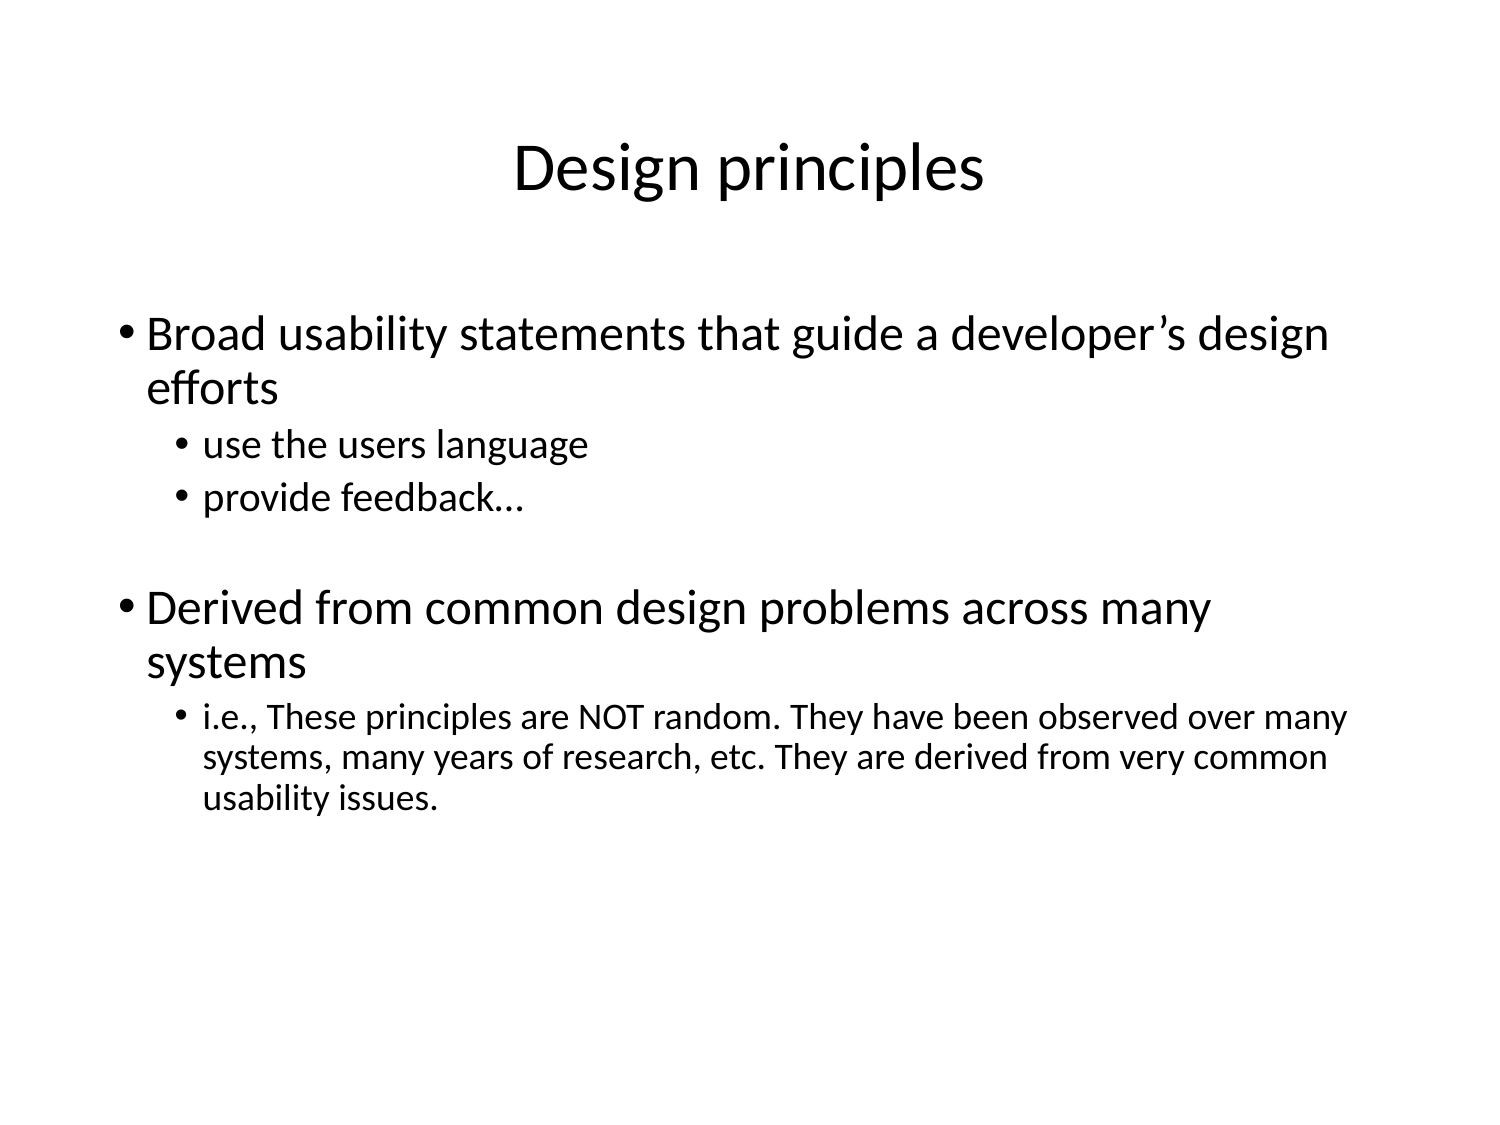

# Design principles
Broad usability statements that guide a developer’s design efforts
use the users language
provide feedback…
Derived from common design problems across many systems
i.e., These principles are NOT random. They have been observed over many systems, many years of research, etc. They are derived from very common usability issues.